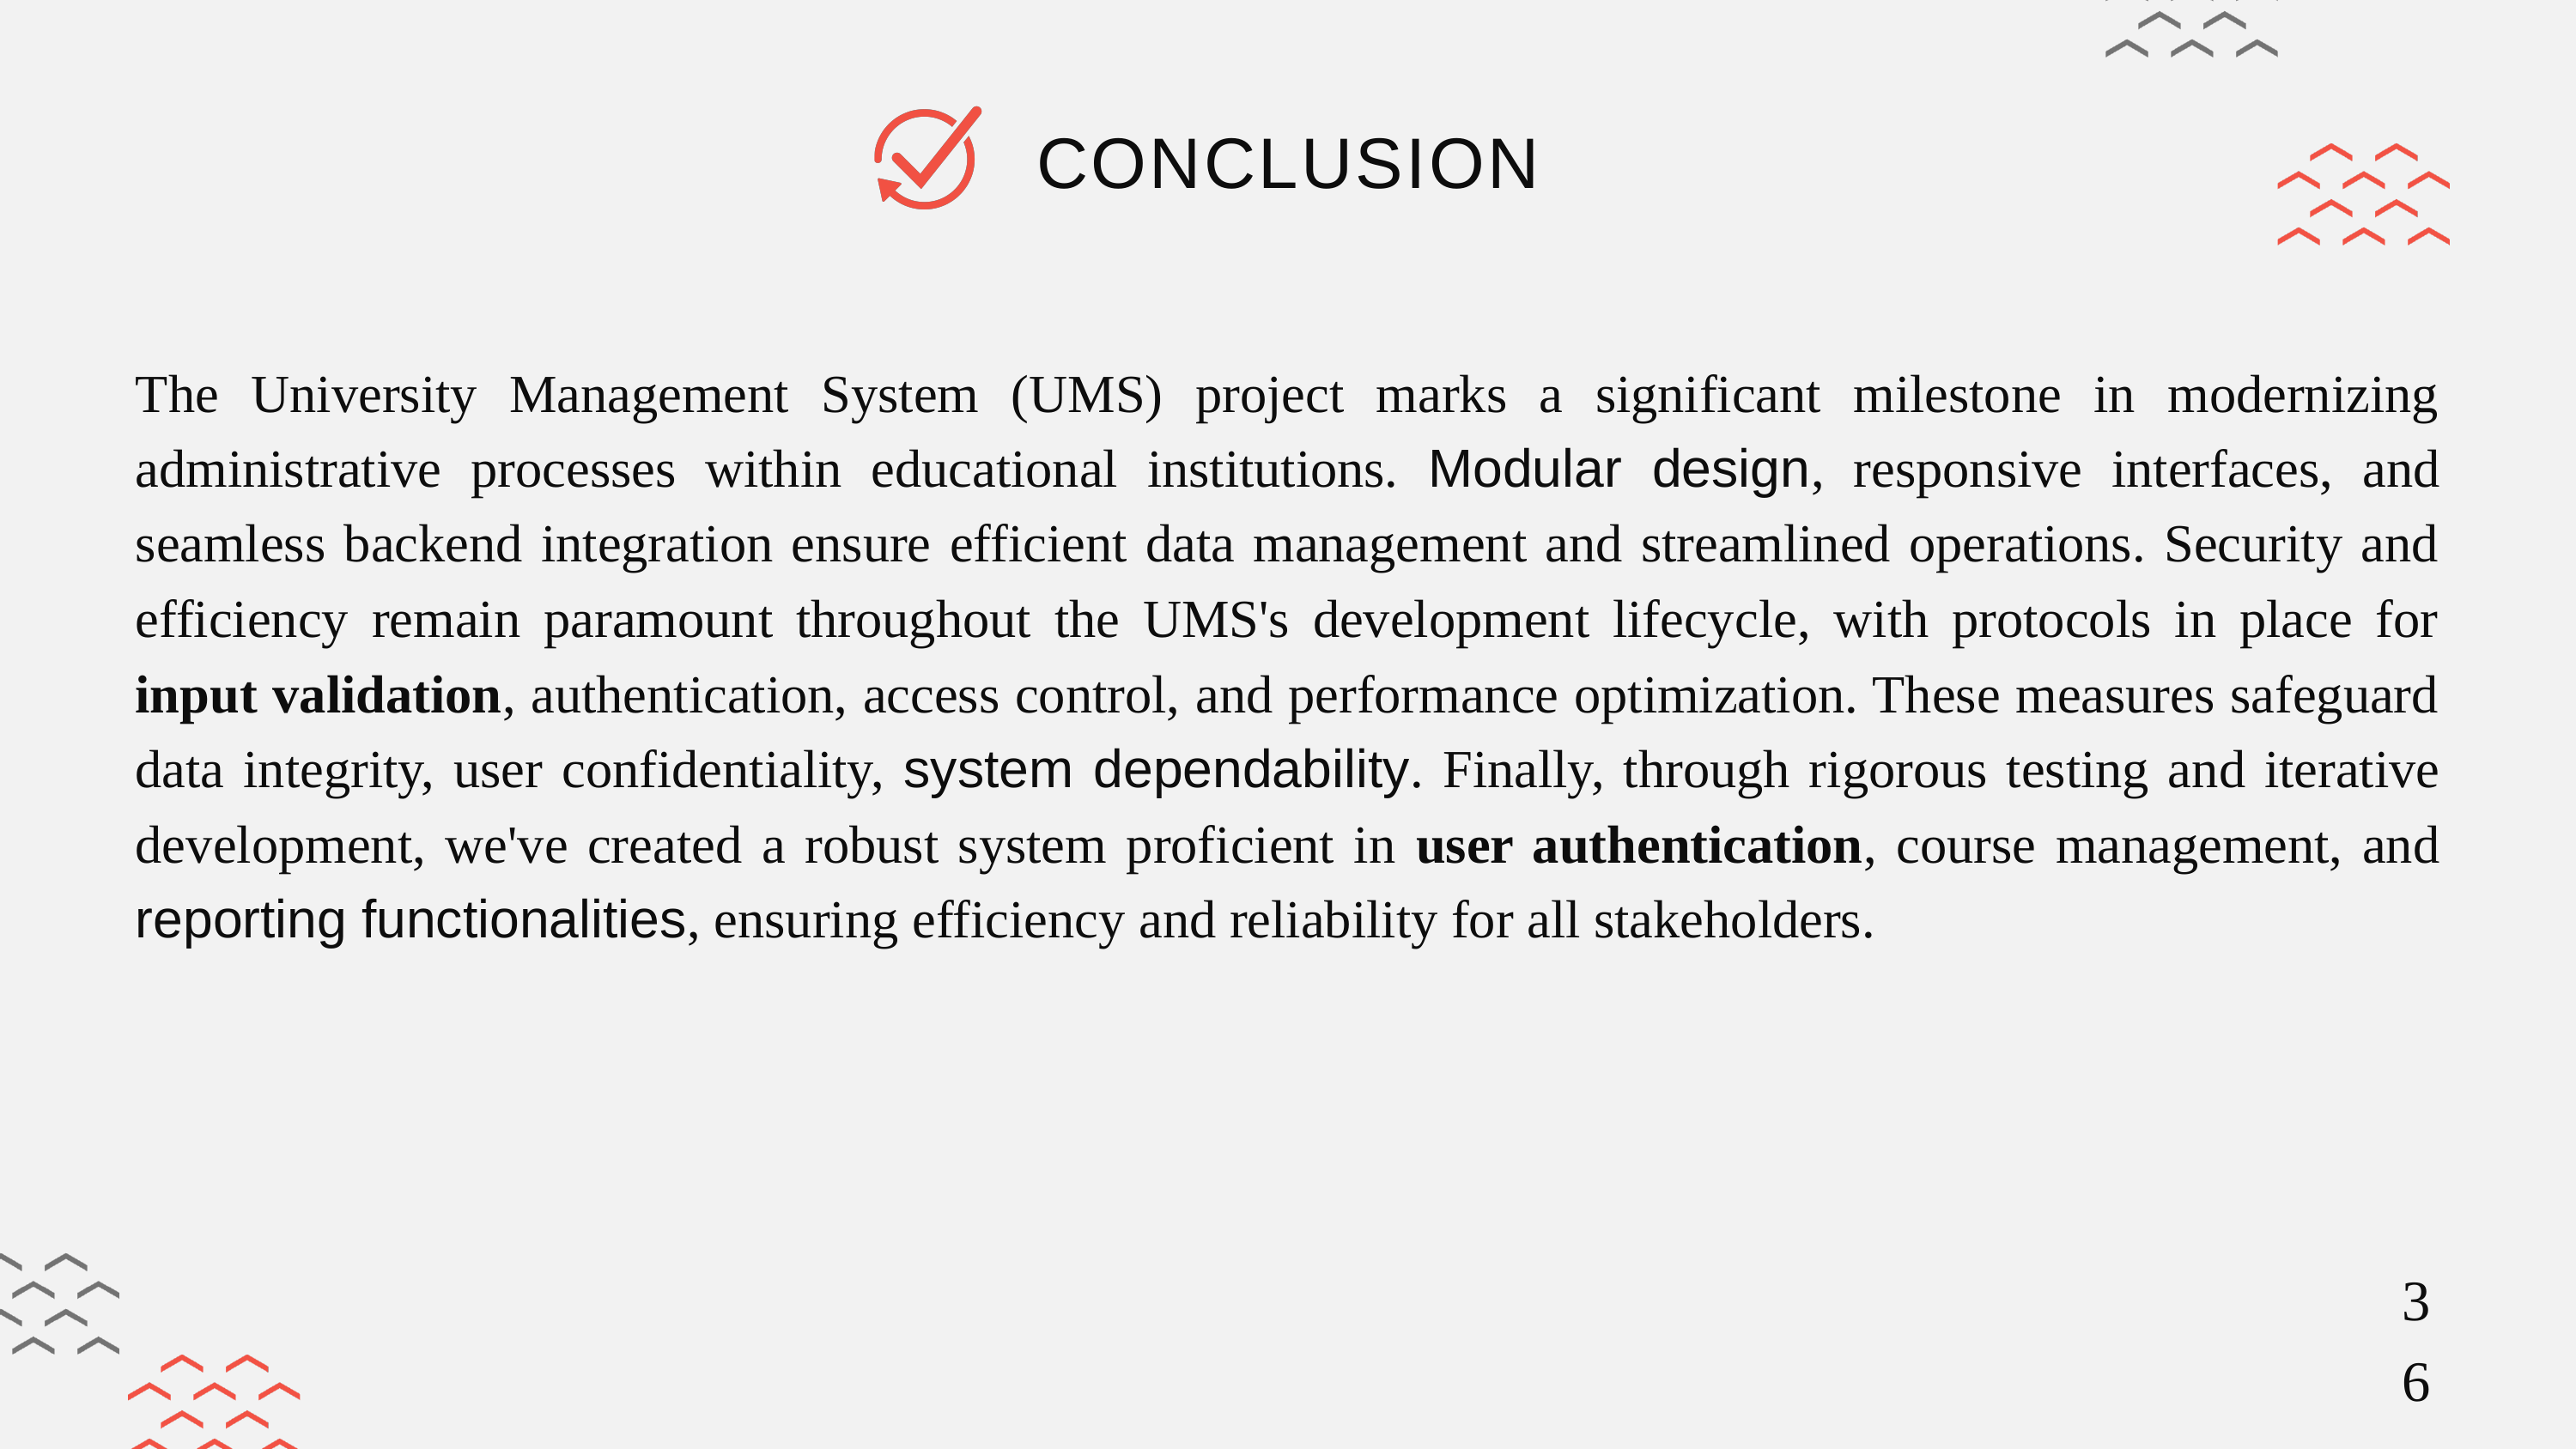

CONCLUSION

The University Management System (UMS) project marks a significant milestone in modernizing administrative processes within educational institutions. Modular design, responsive interfaces, and seamless backend integration ensure efficient data management and streamlined operations. Security and efficiency remain paramount throughout the UMS's development lifecycle, with protocols in place for input validation, authentication, access control, and performance optimization. These measures safeguard data integrity, user confidentiality, system dependability. Finally, through rigorous testing and iterative development, we've created a robust system proficient in user authentication, course management, and reporting functionalities, ensuring efficiency and reliability for all stakeholders.

36